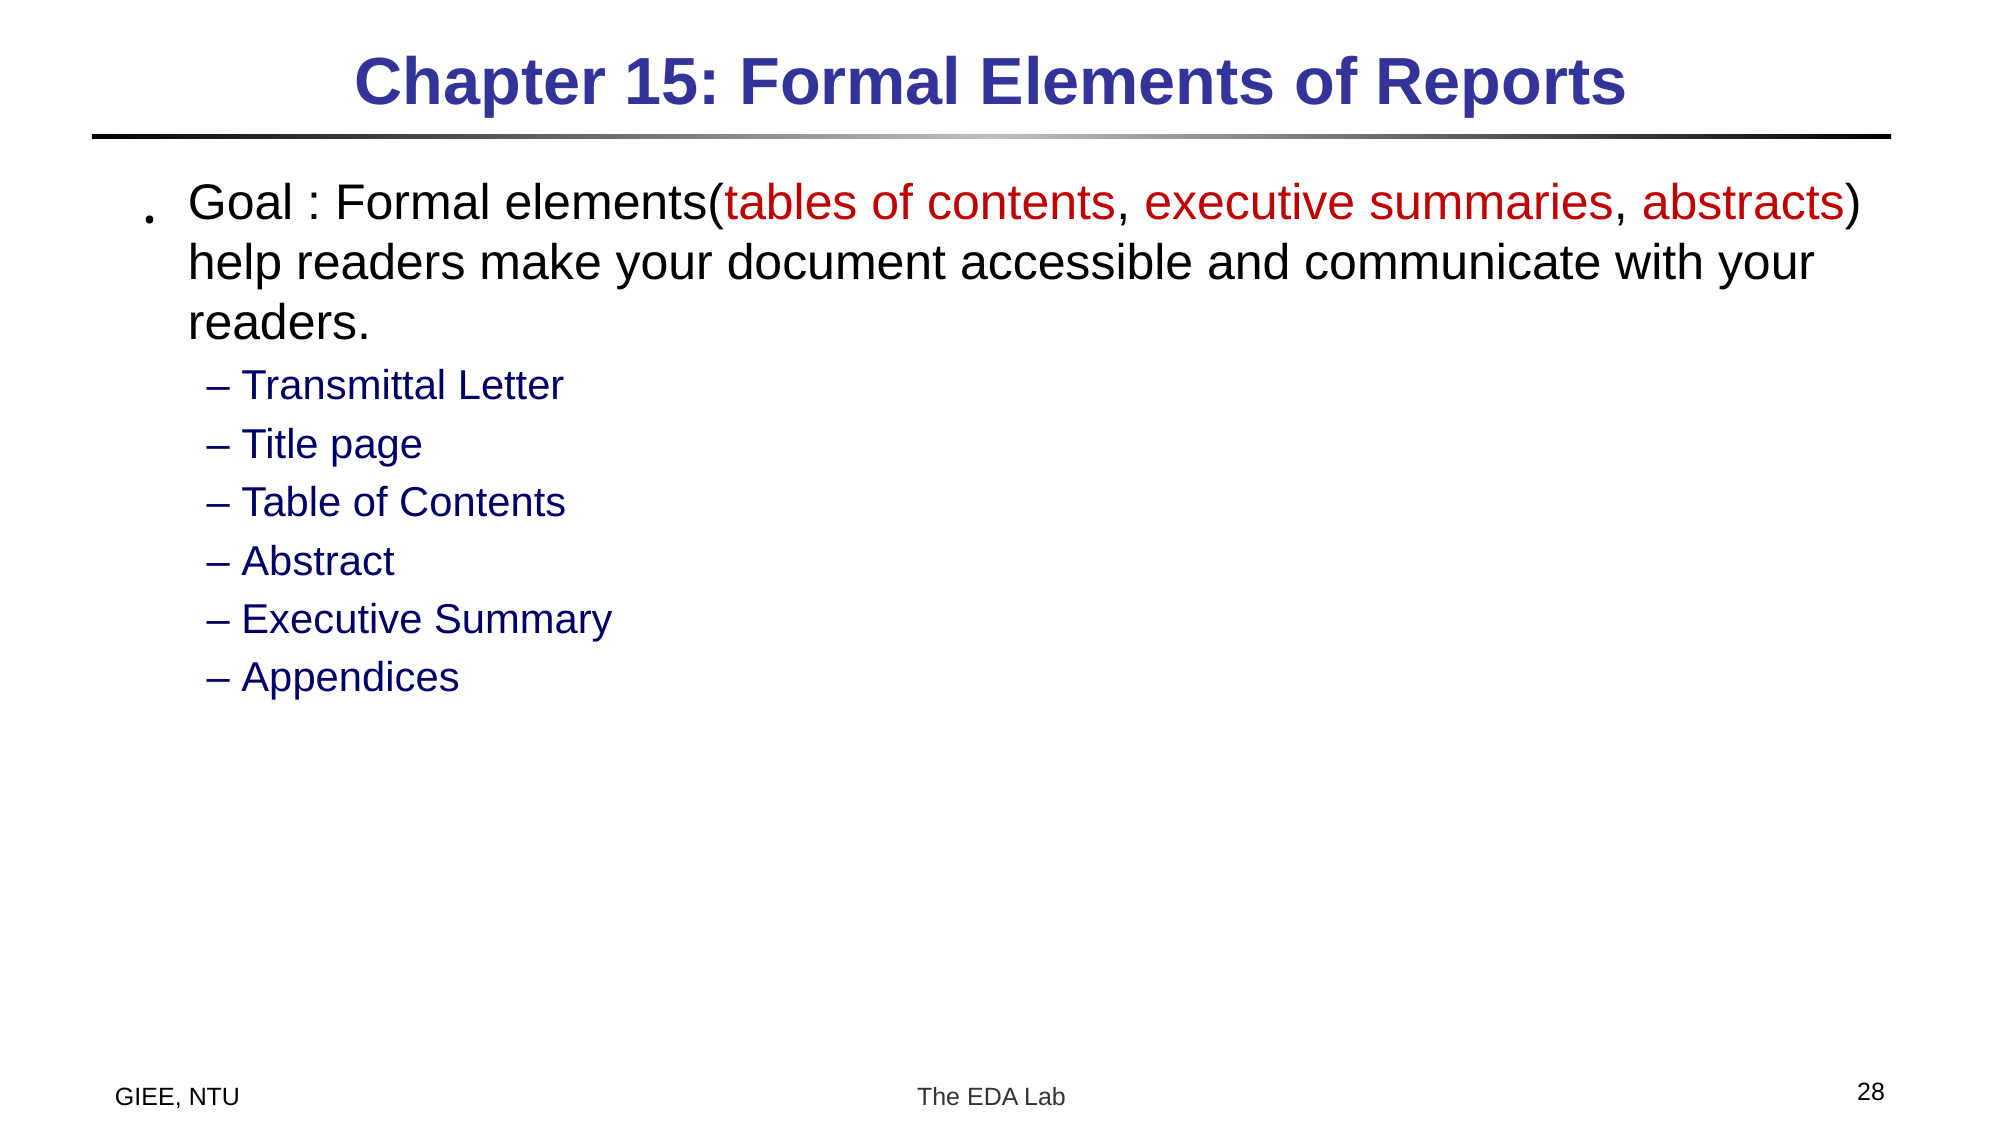

Chapter 15: Formal Elements of Reports

Goal : Formal elements(tables of contents, executive summaries, abstracts) help readers make your document accessible and communicate with your readers.
– Transmittal Letter
– Title page
– Table of Contents
– Abstract
– Executive Summary
– Appendices

28
GIEE, NTU